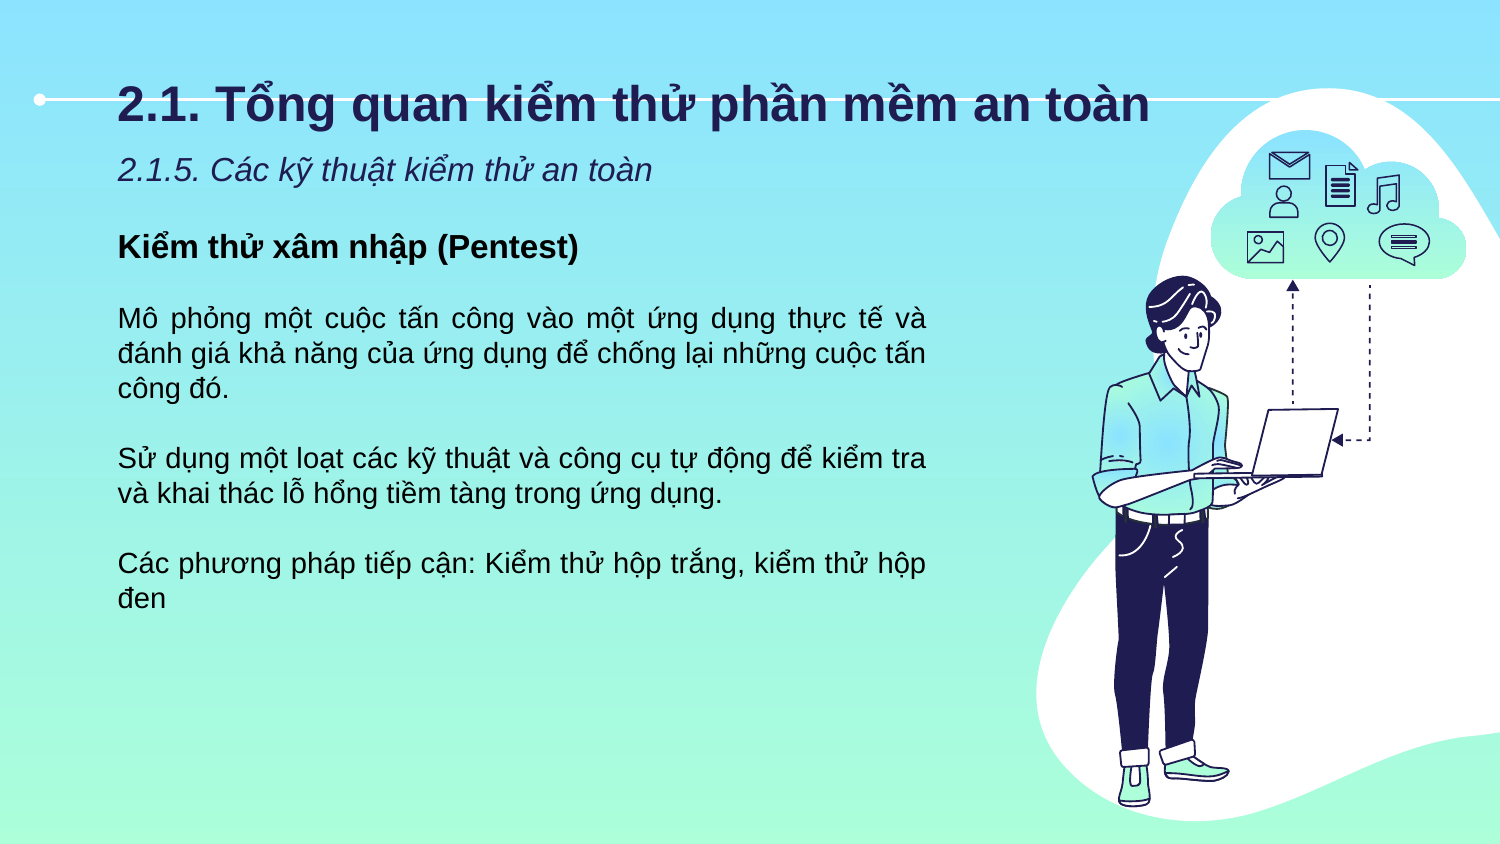

2.1. Tổng quan kiểm thử phần mềm an toàn
2.1.5. Các kỹ thuật kiểm thử an toàn

Kiểm thử xâm nhập (Pentest)

Mô phỏng một cuộc tấn công vào một ứng dụng thực tế và đánh giá khả năng của ứng dụng để chống lại những cuộc tấn công đó.

Sử dụng một loạt các kỹ thuật và công cụ tự động để kiểm tra và khai thác lỗ hổng tiềm tàng trong ứng dụng.

Các phương pháp tiếp cận: Kiểm thử hộp trắng, kiểm thử hộp đen